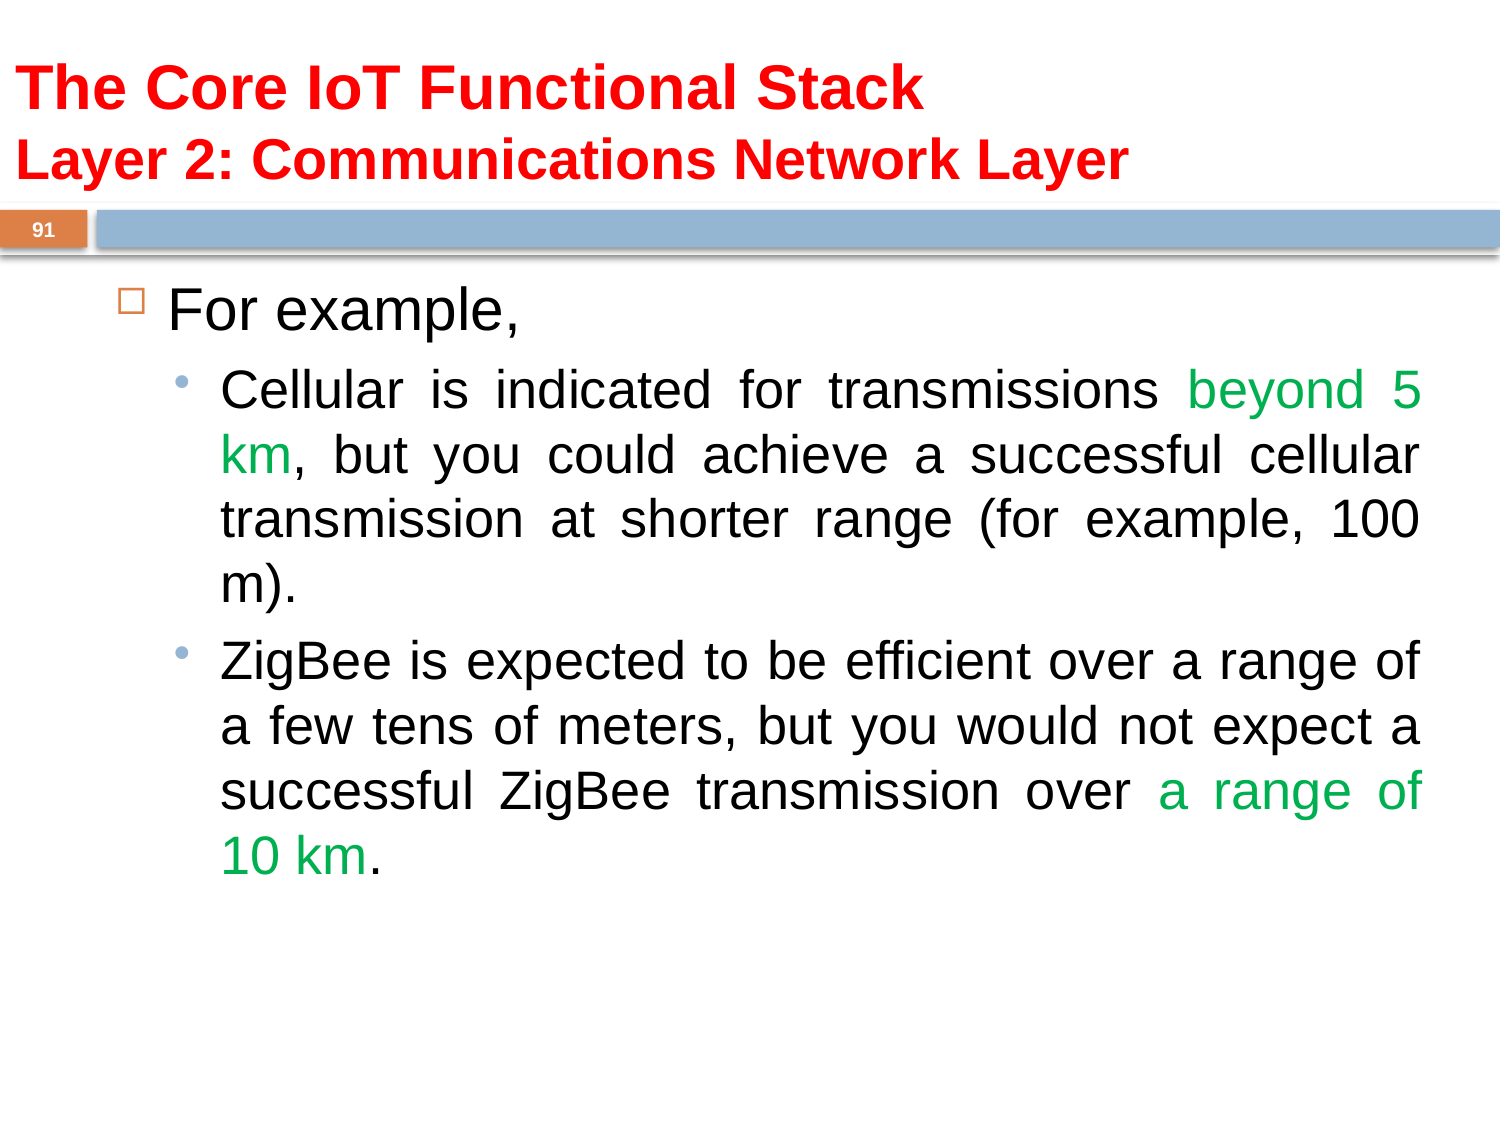

# The Core IoT Functional Stack Layer 2: Communications Network Layer
91
For example,
Cellular is indicated for transmissions beyond 5 km, but you could achieve a successful cellular transmission at shorter range (for example, 100 m).
ZigBee is expected to be efficient over a range of a few tens of meters, but you would not expect a successful ZigBee transmission over a range of 10 km.